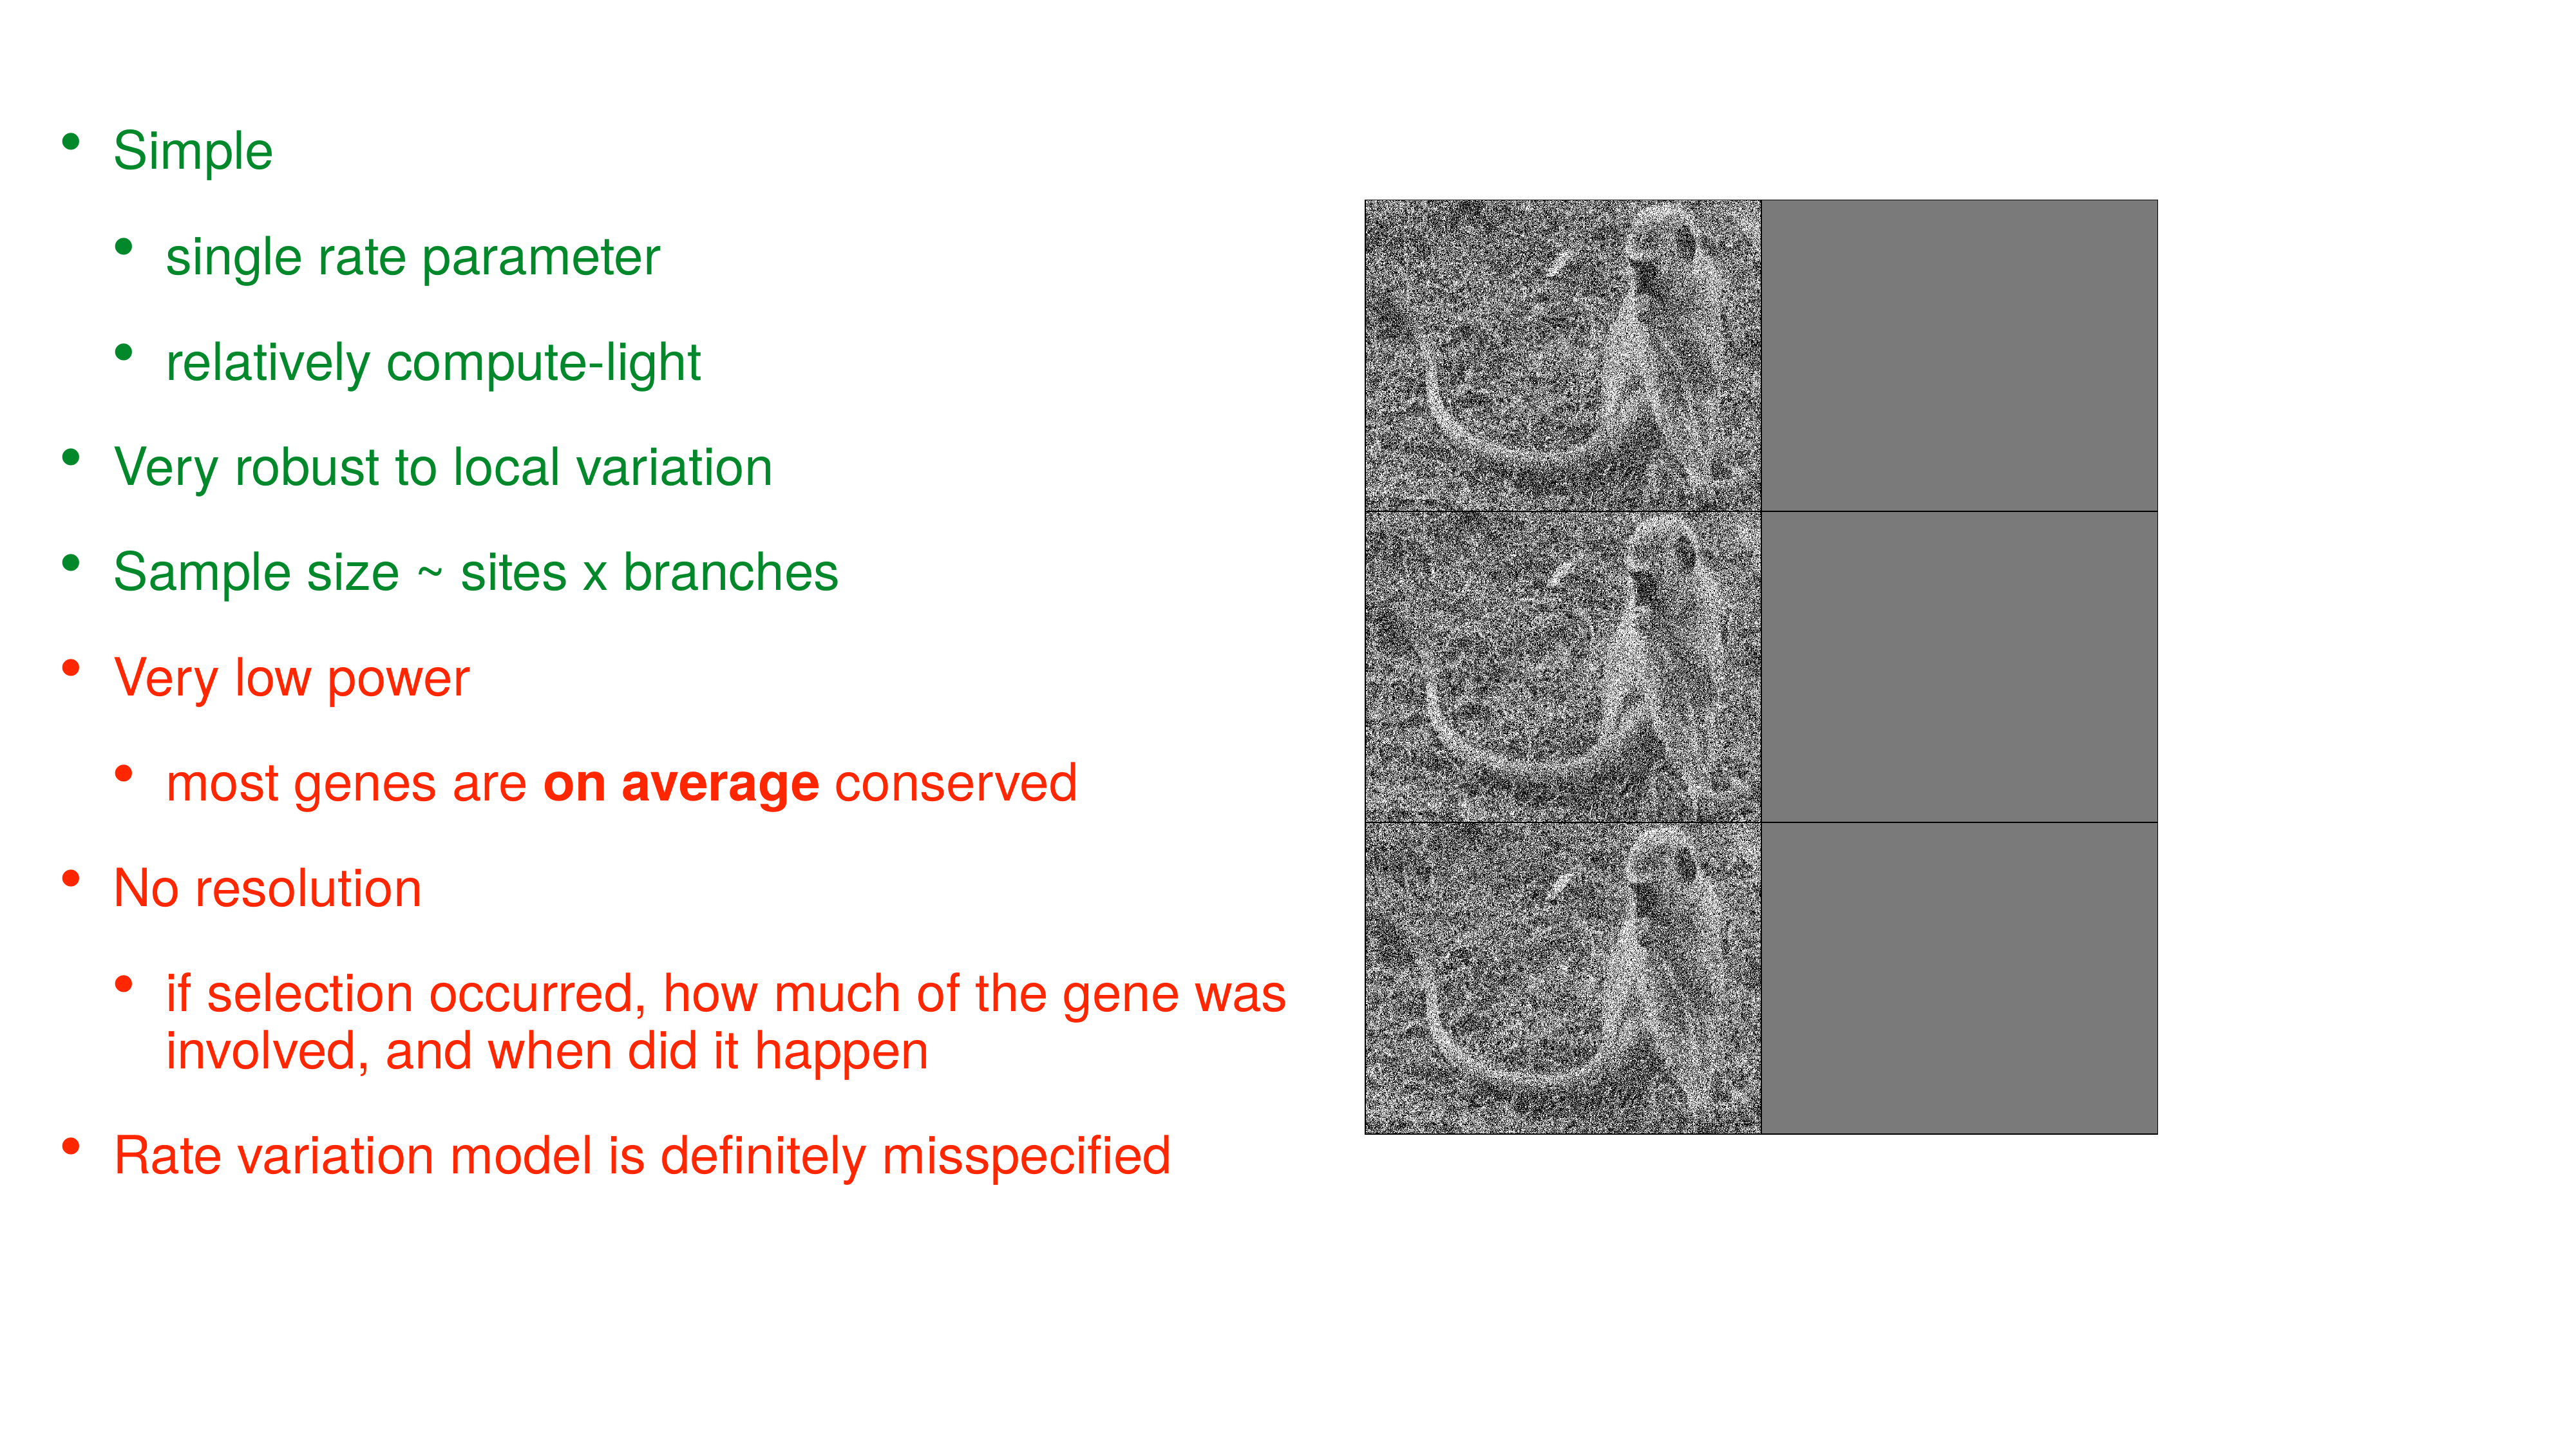

Simple
single rate parameter
relatively compute-light
Very robust to local variation
Sample size ~ sites x branches
Very low power
most genes are on average conserved
No resolution
if selection occurred, how much of the gene was involved, and when did it happen
Rate variation model is definitely misspecified
|  |  |
| --- | --- |
|  |  |
|  |  |
59